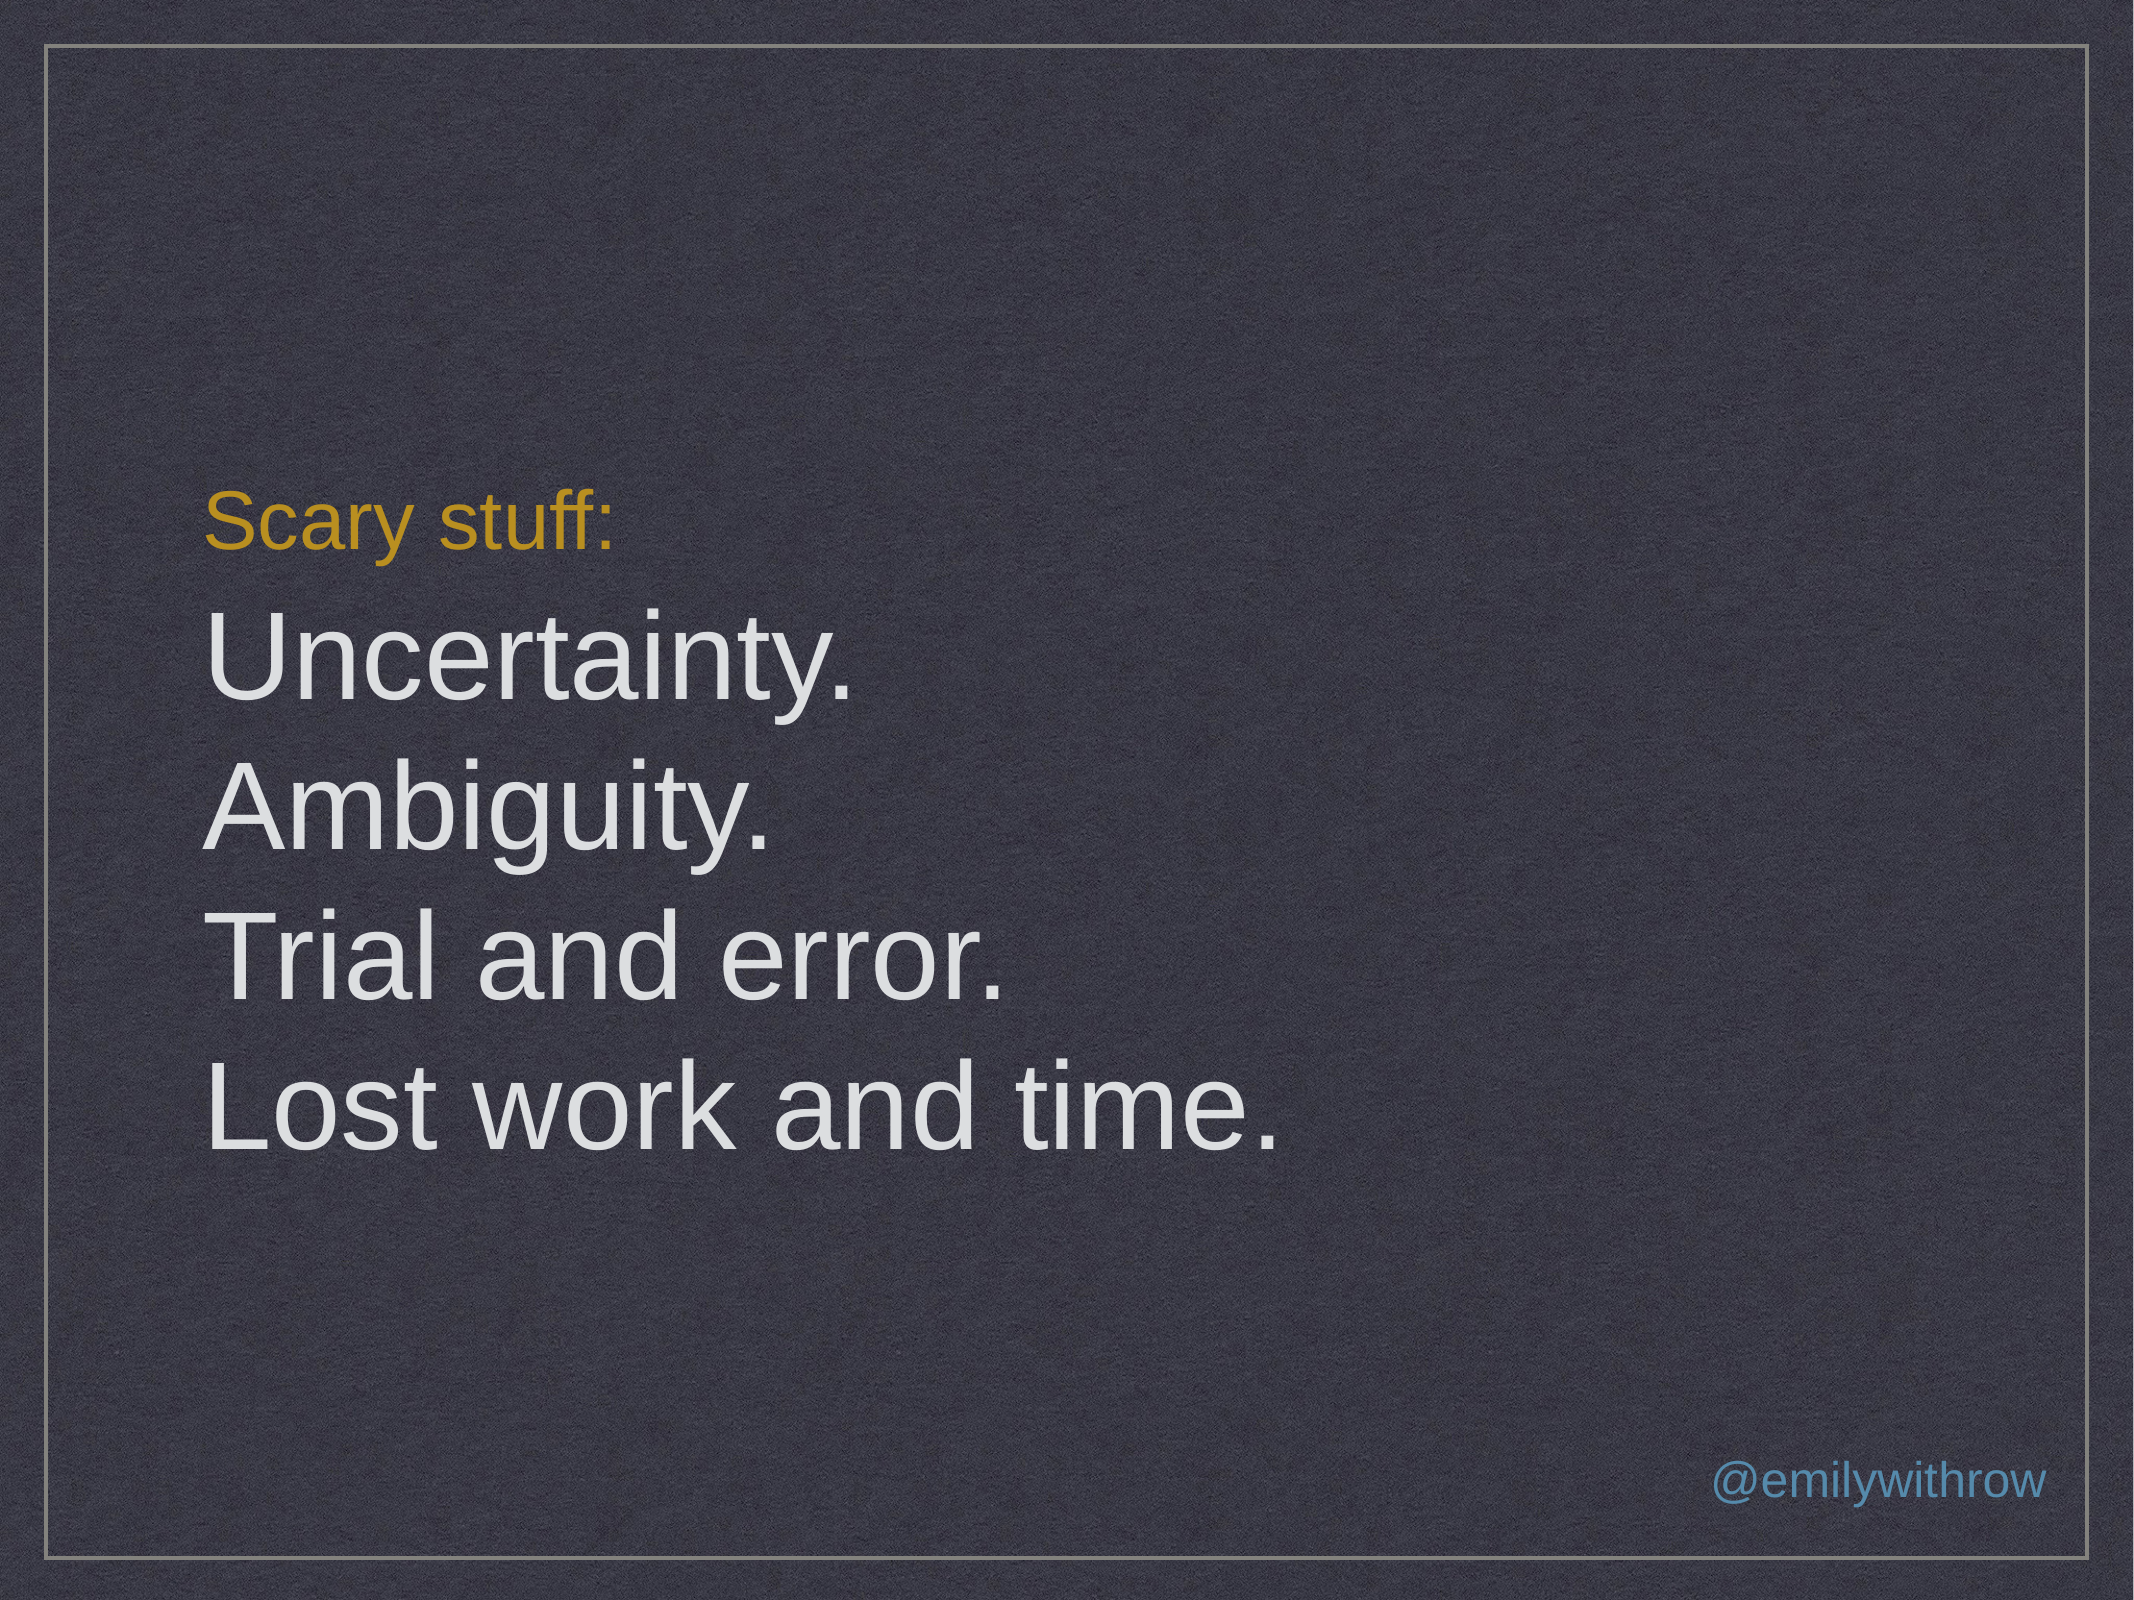

# Scary stuff:
Uncertainty.
Ambiguity.
Trial and error.
Lost work and time.